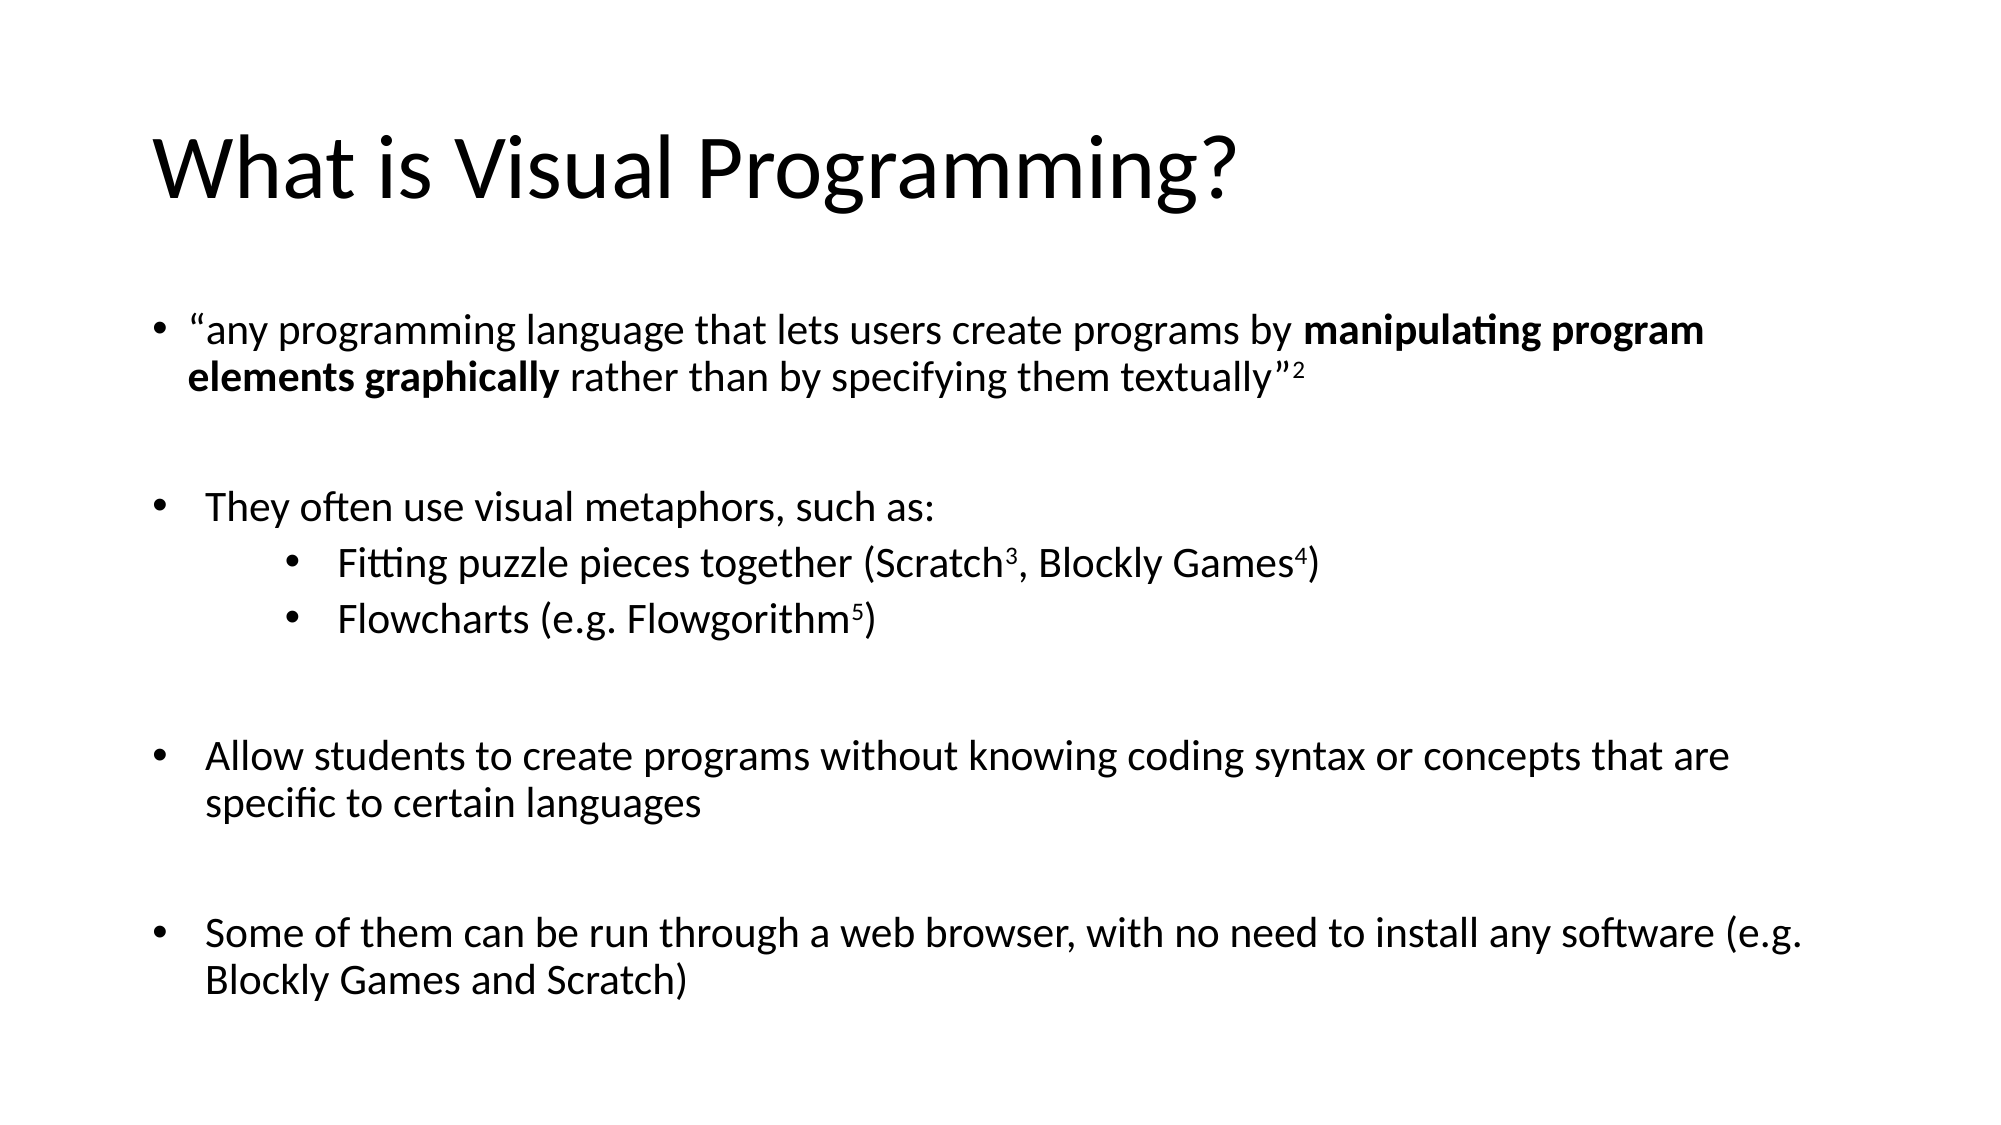

# What is Visual Programming?
“any programming language that lets users create programs by manipulating program elements graphically rather than by specifying them textually”2

They often use visual metaphors, such as:
Fitting puzzle pieces together (Scratch3, Blockly Games4)
Flowcharts (e.g. Flowgorithm5)

Allow students to create programs without knowing coding syntax or concepts that are specific to certain languages

Some of them can be run through a web browser, with no need to install any software (e.g. Blockly Games and Scratch)